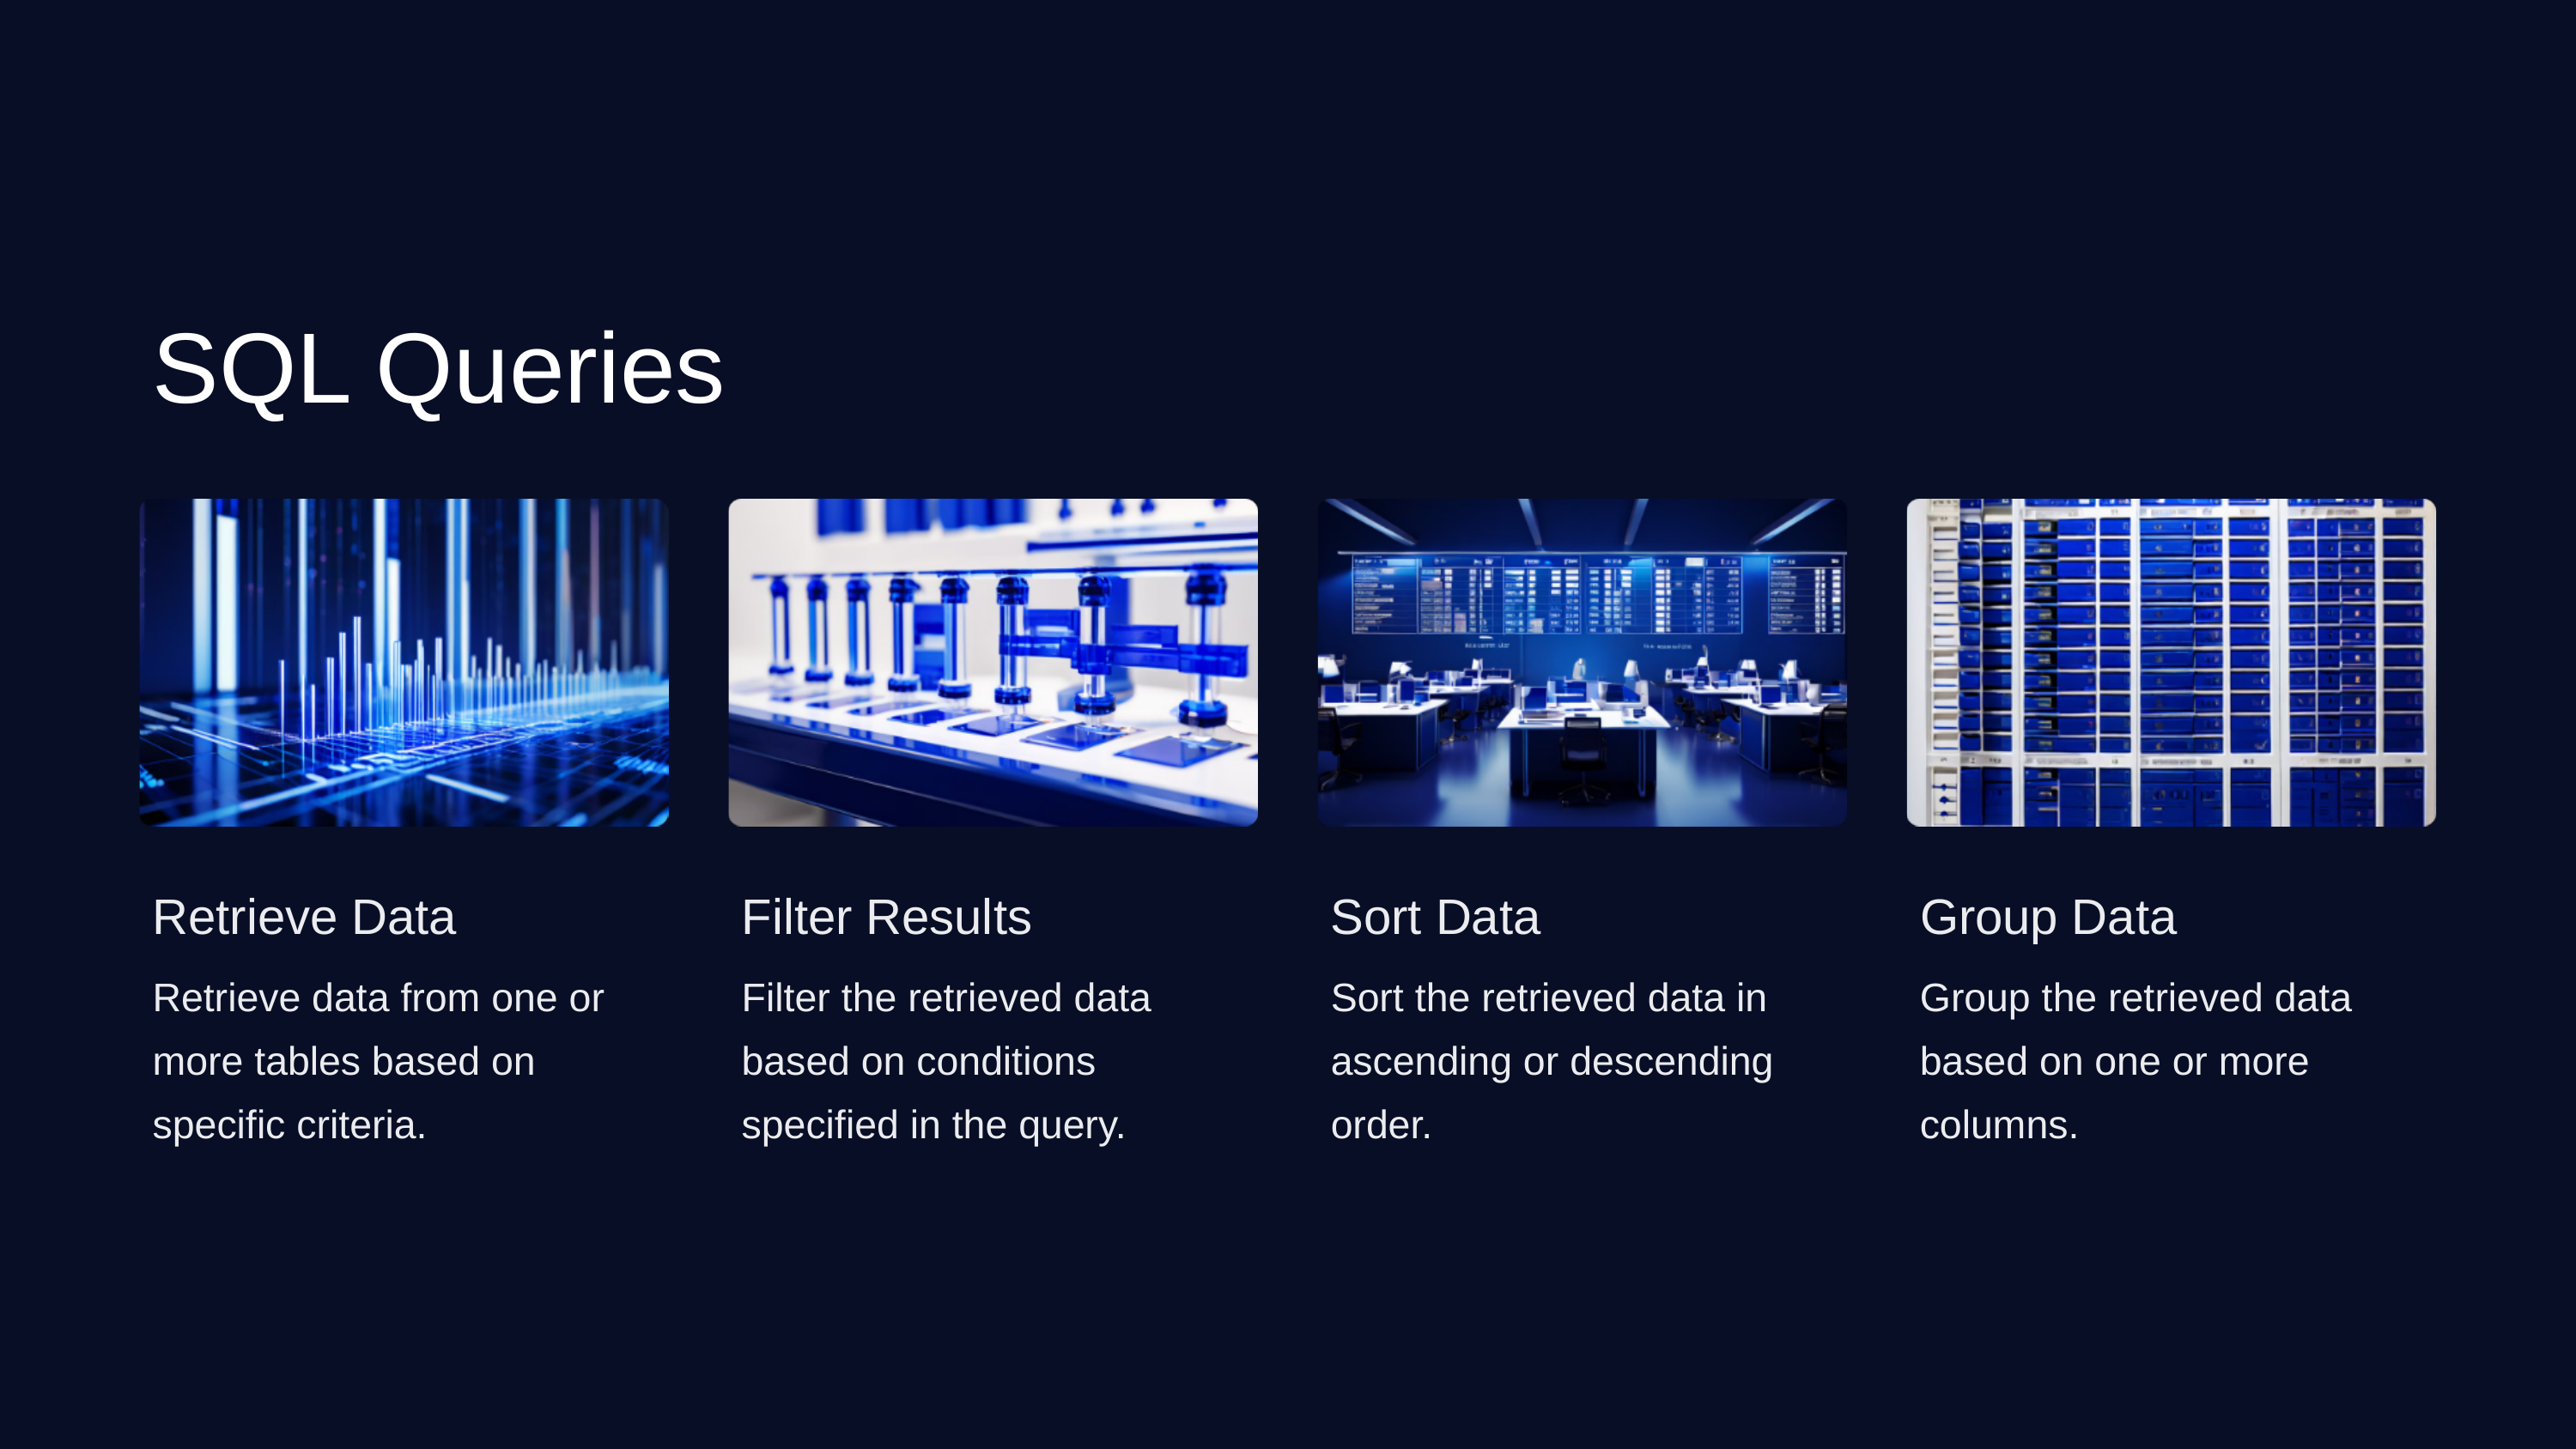

SQL Queries

Retrieve Data
Filter Results
Sort Data
Group Data
Retrieve data from one or more tables based on specific criteria.
Filter the retrieved data based on conditions specified in the query.
Sort the retrieved data in ascending or descending order.
Group the retrieved data based on one or more columns.